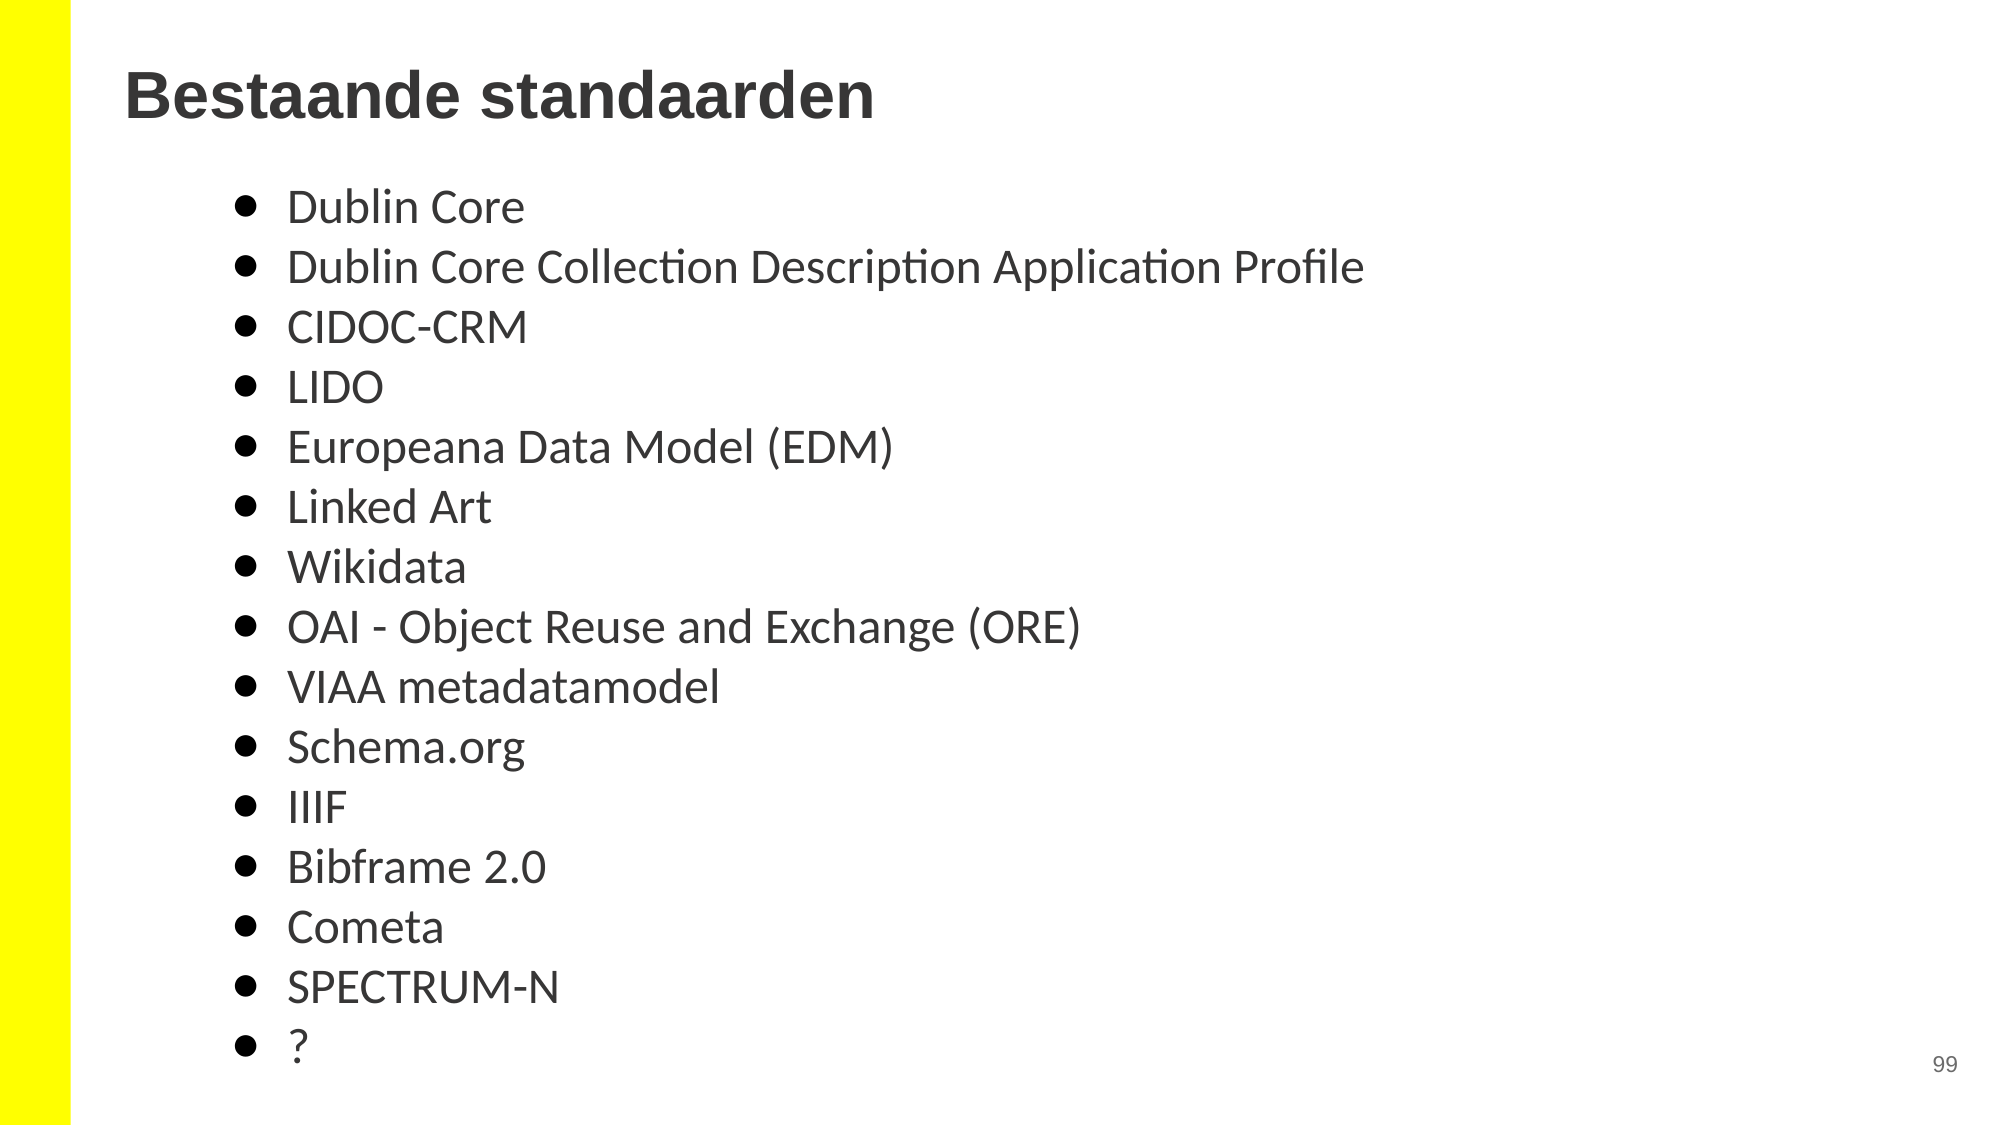

# Bestaande standaarden
Dublin Core
Dublin Core Collection Description Application Profile
CIDOC-CRM
LIDO
Europeana Data Model (EDM)
Linked Art
Wikidata
OAI - Object Reuse and Exchange (ORE)
VIAA metadatamodel
Schema.org
IIIF
Bibframe 2.0
Cometa
SPECTRUM-N
?
99